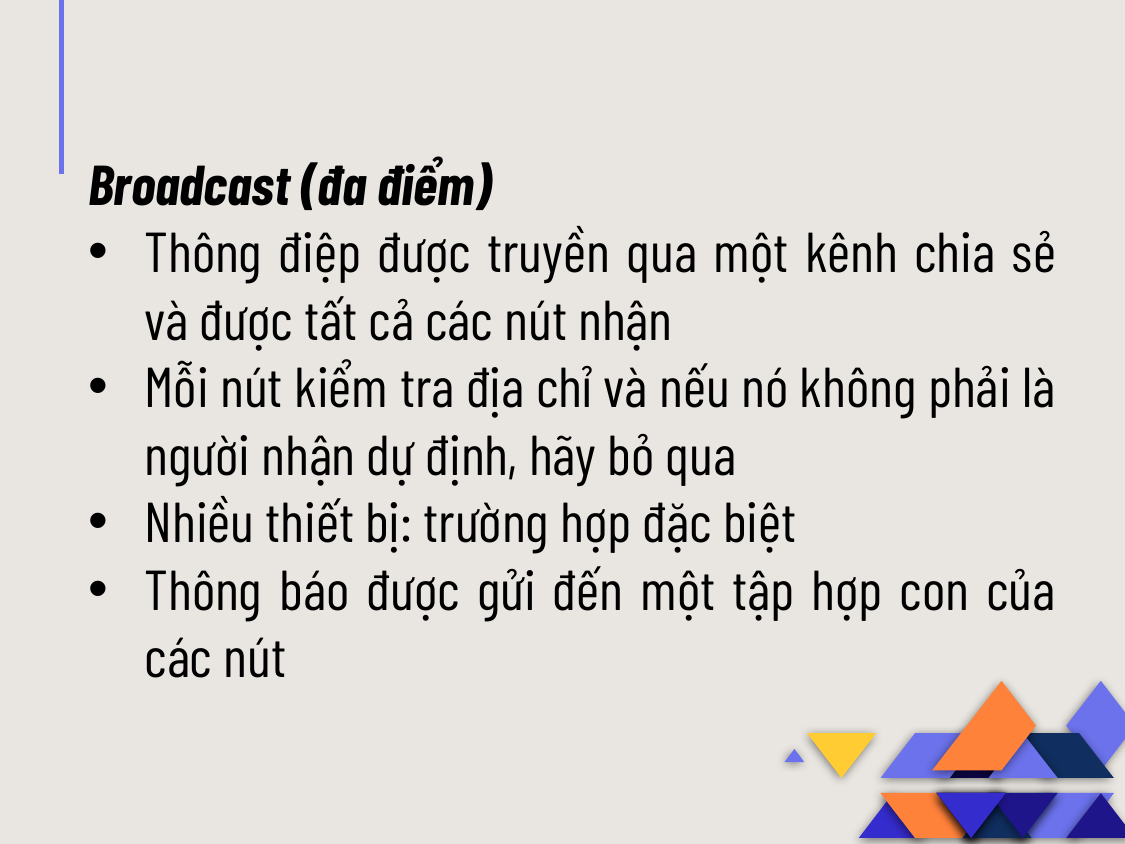

Broadcast (đa điểm)
Thông điệp được truyền qua một kênh chia sẻ và được tất cả các nút nhận
Mỗi nút kiểm tra địa chỉ và nếu nó không phải là người nhận dự định, hãy bỏ qua
Nhiều thiết bị: trường hợp đặc biệt
Thông báo được gửi đến một tập hợp con của các nút